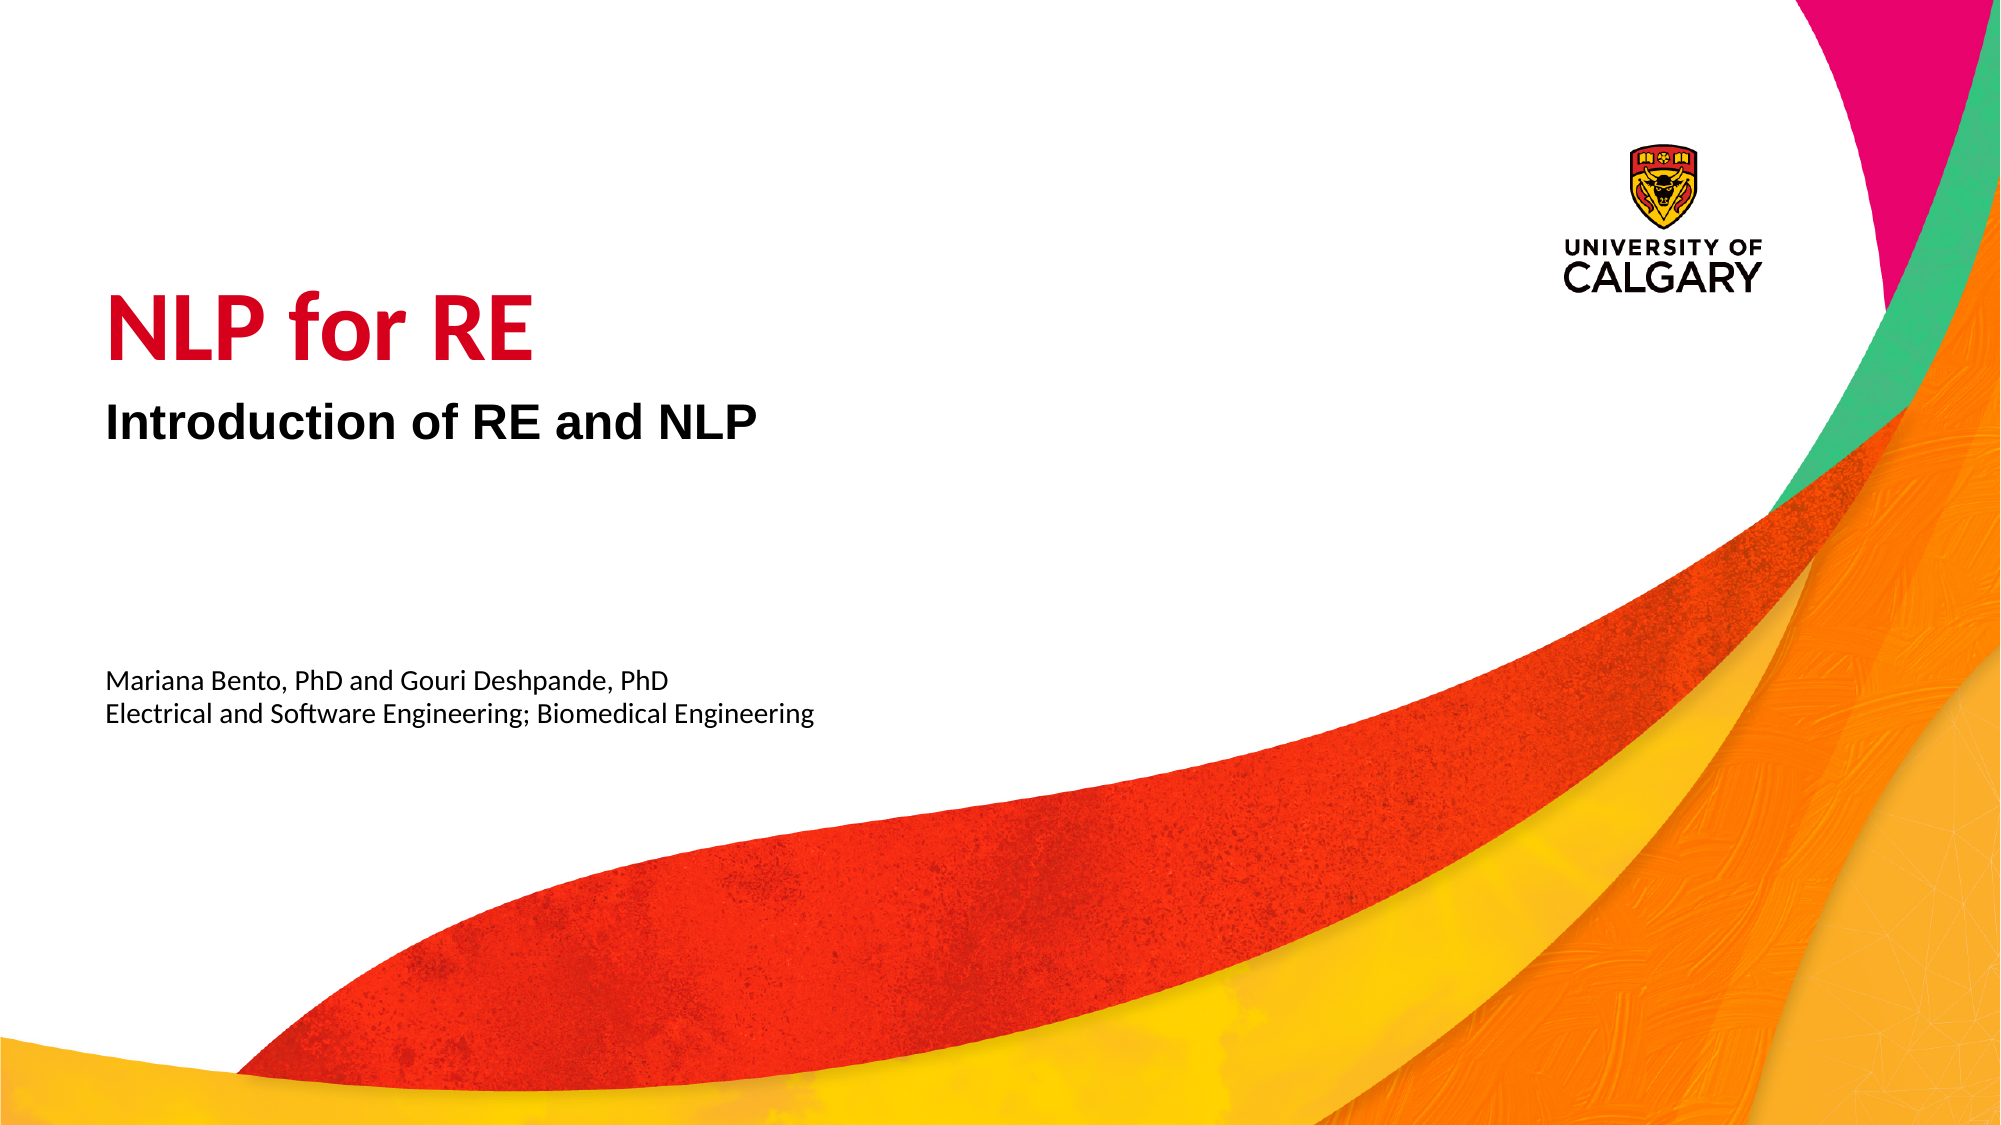

# NLP for RE
Introduction of RE and NLP
Mariana Bento, PhD and Gouri Deshpande, PhD
Electrical and Software Engineering; Biomedical Engineering